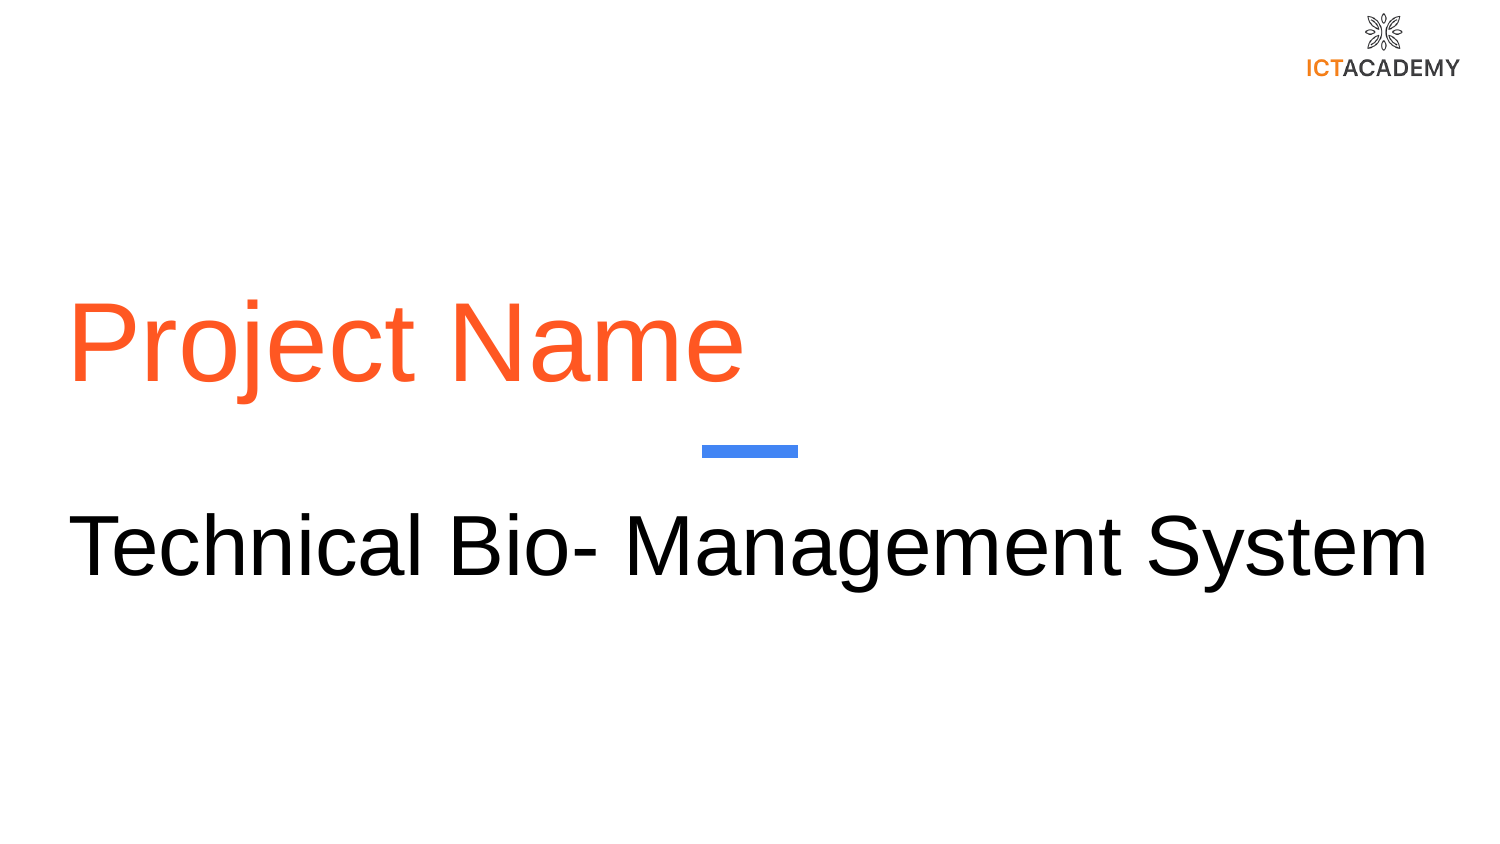

# Project Name
Technical Bio- Management System